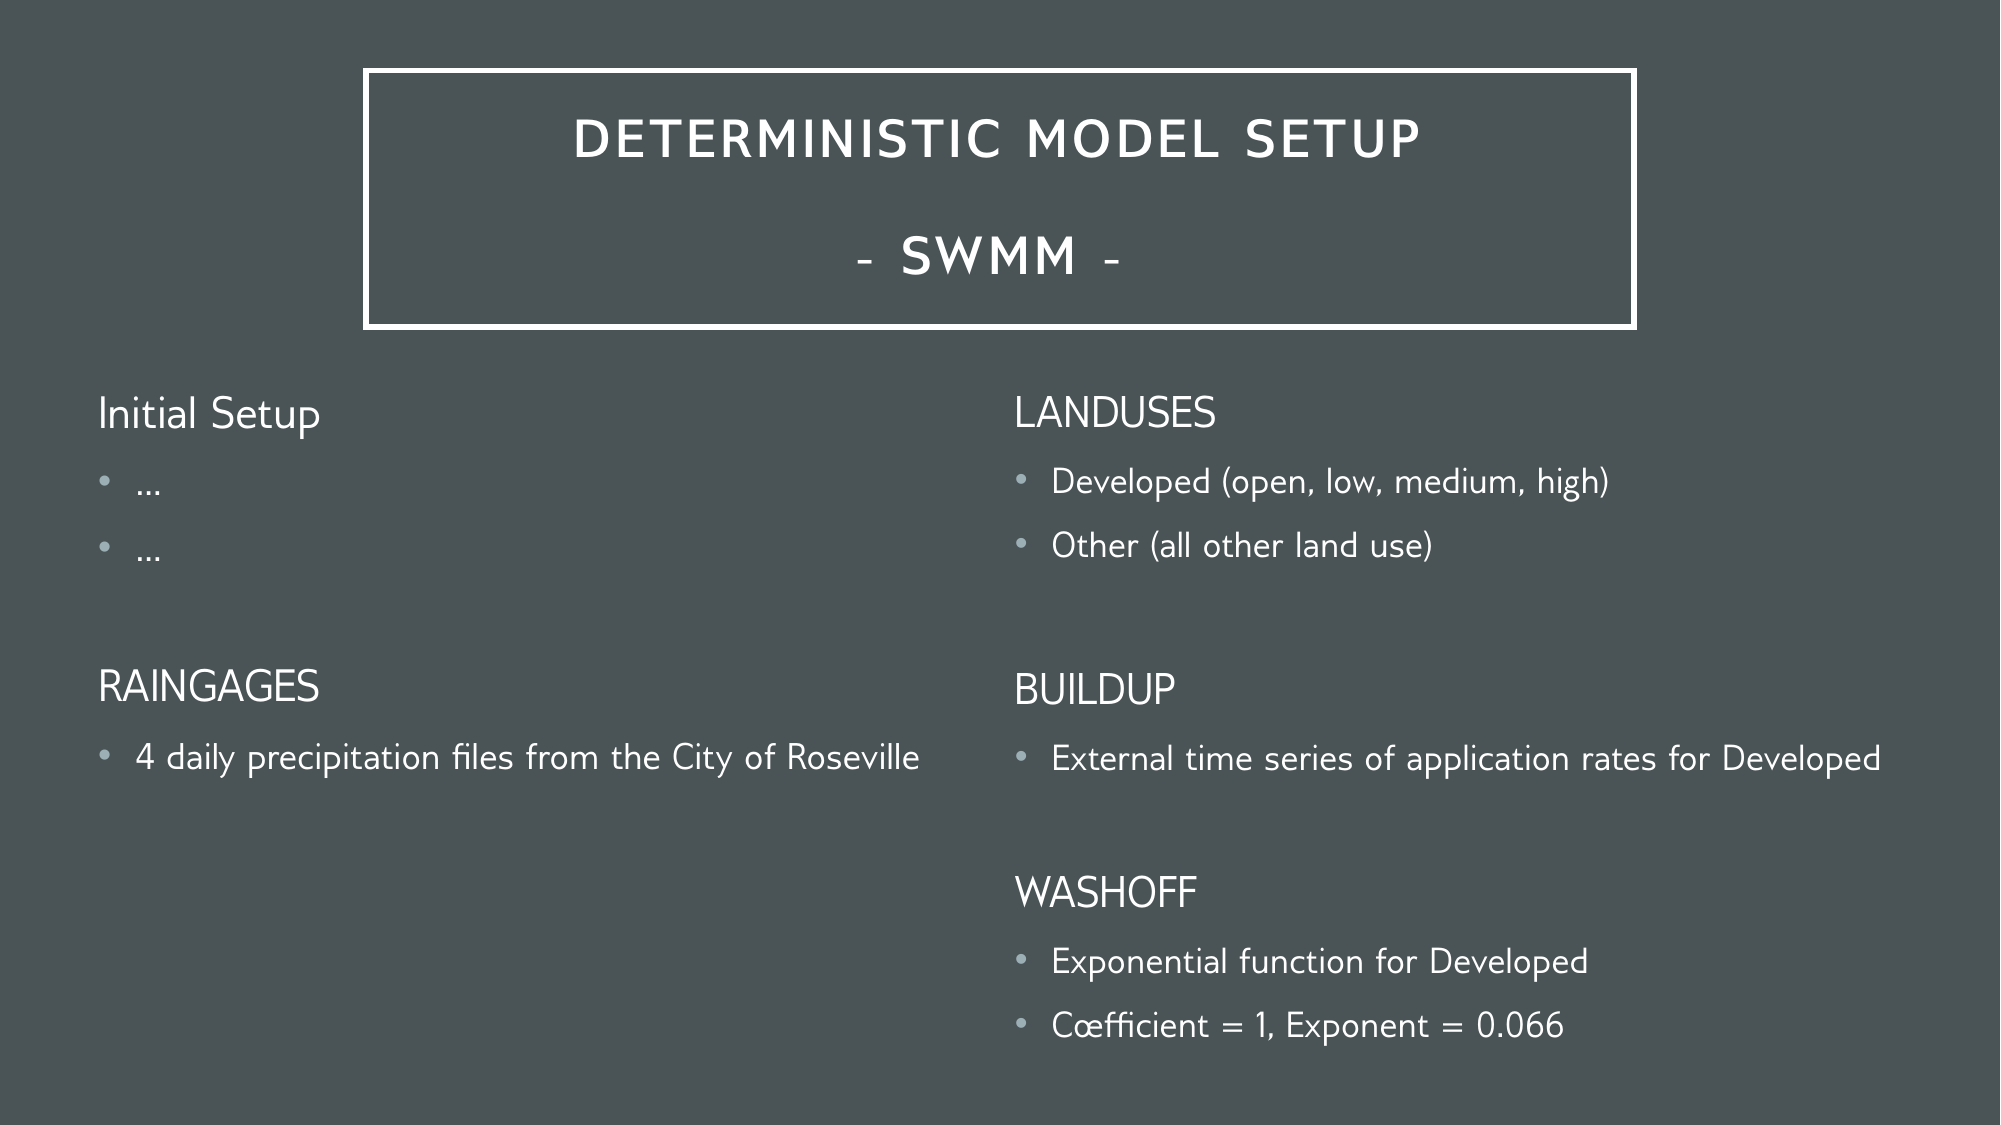

# Deterministic Model setup - SWMM -
LANDUSES
Developed (open, low, medium, high)
Other (all other land use)

BUILDUP
External time series of application rates for Developed

WASHOFF
Exponential function for Developed
Coefficient = 1, Exponent = 0.066
Initial Setup
…
…

RAINGAGES
4 daily precipitation files from the City of Roseville